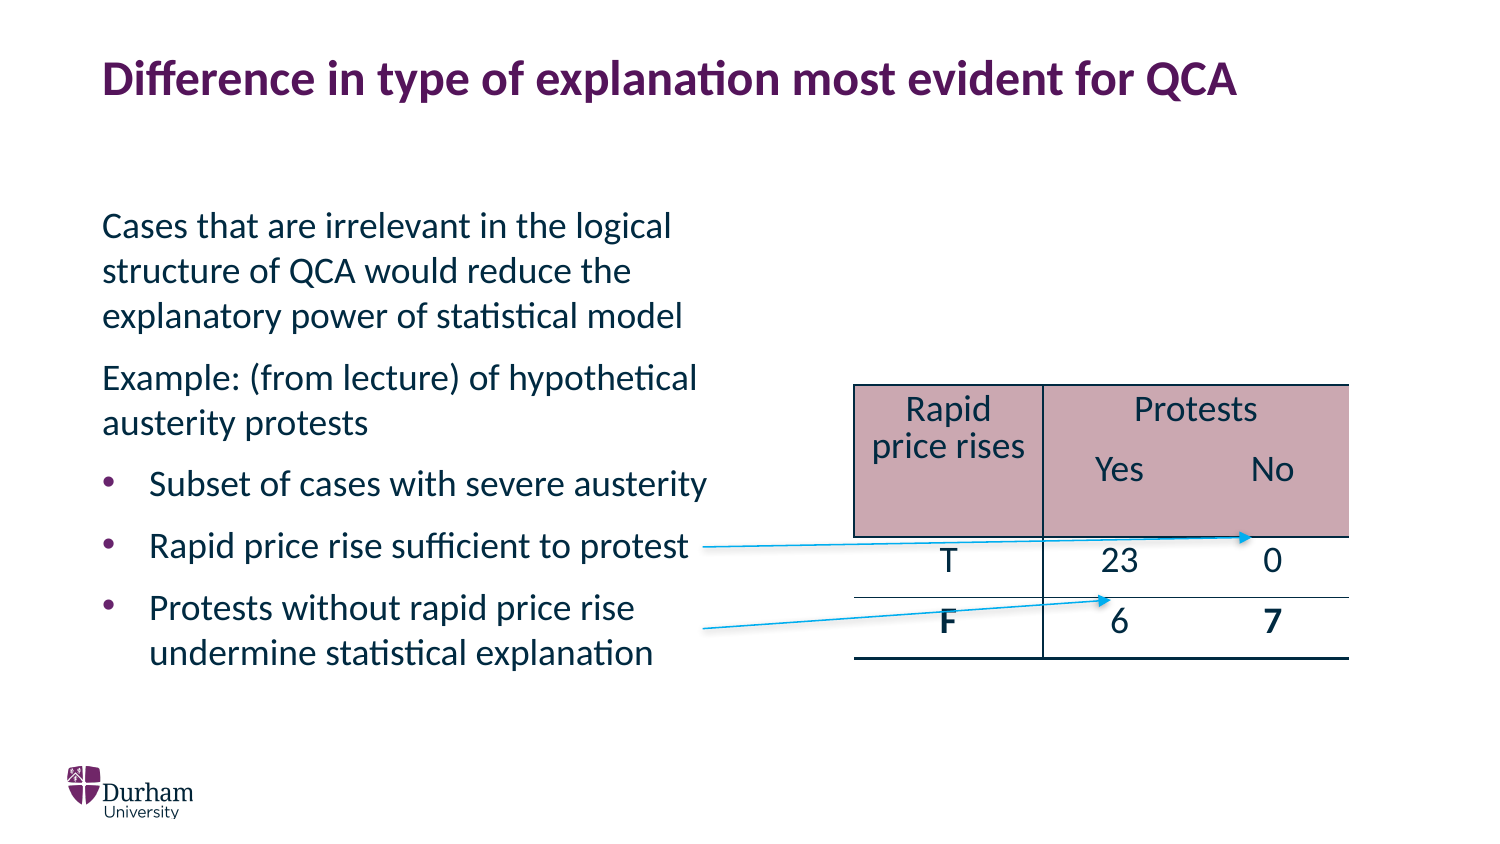

# Difference in type of explanation most evident for QCA
Cases that are irrelevant in the logical structure of QCA would reduce the explanatory power of statistical model
Example: (from lecture) of hypothetical austerity protests
Subset of cases with severe austerity
Rapid price rise sufficient to protest
Protests without rapid price rise undermine statistical explanation

| Rapid price rises | Protests |  |
| --- | --- | --- |
| Rapid | Yes | No |
| T | 23 | 0 |
| F | 6 | 7 |